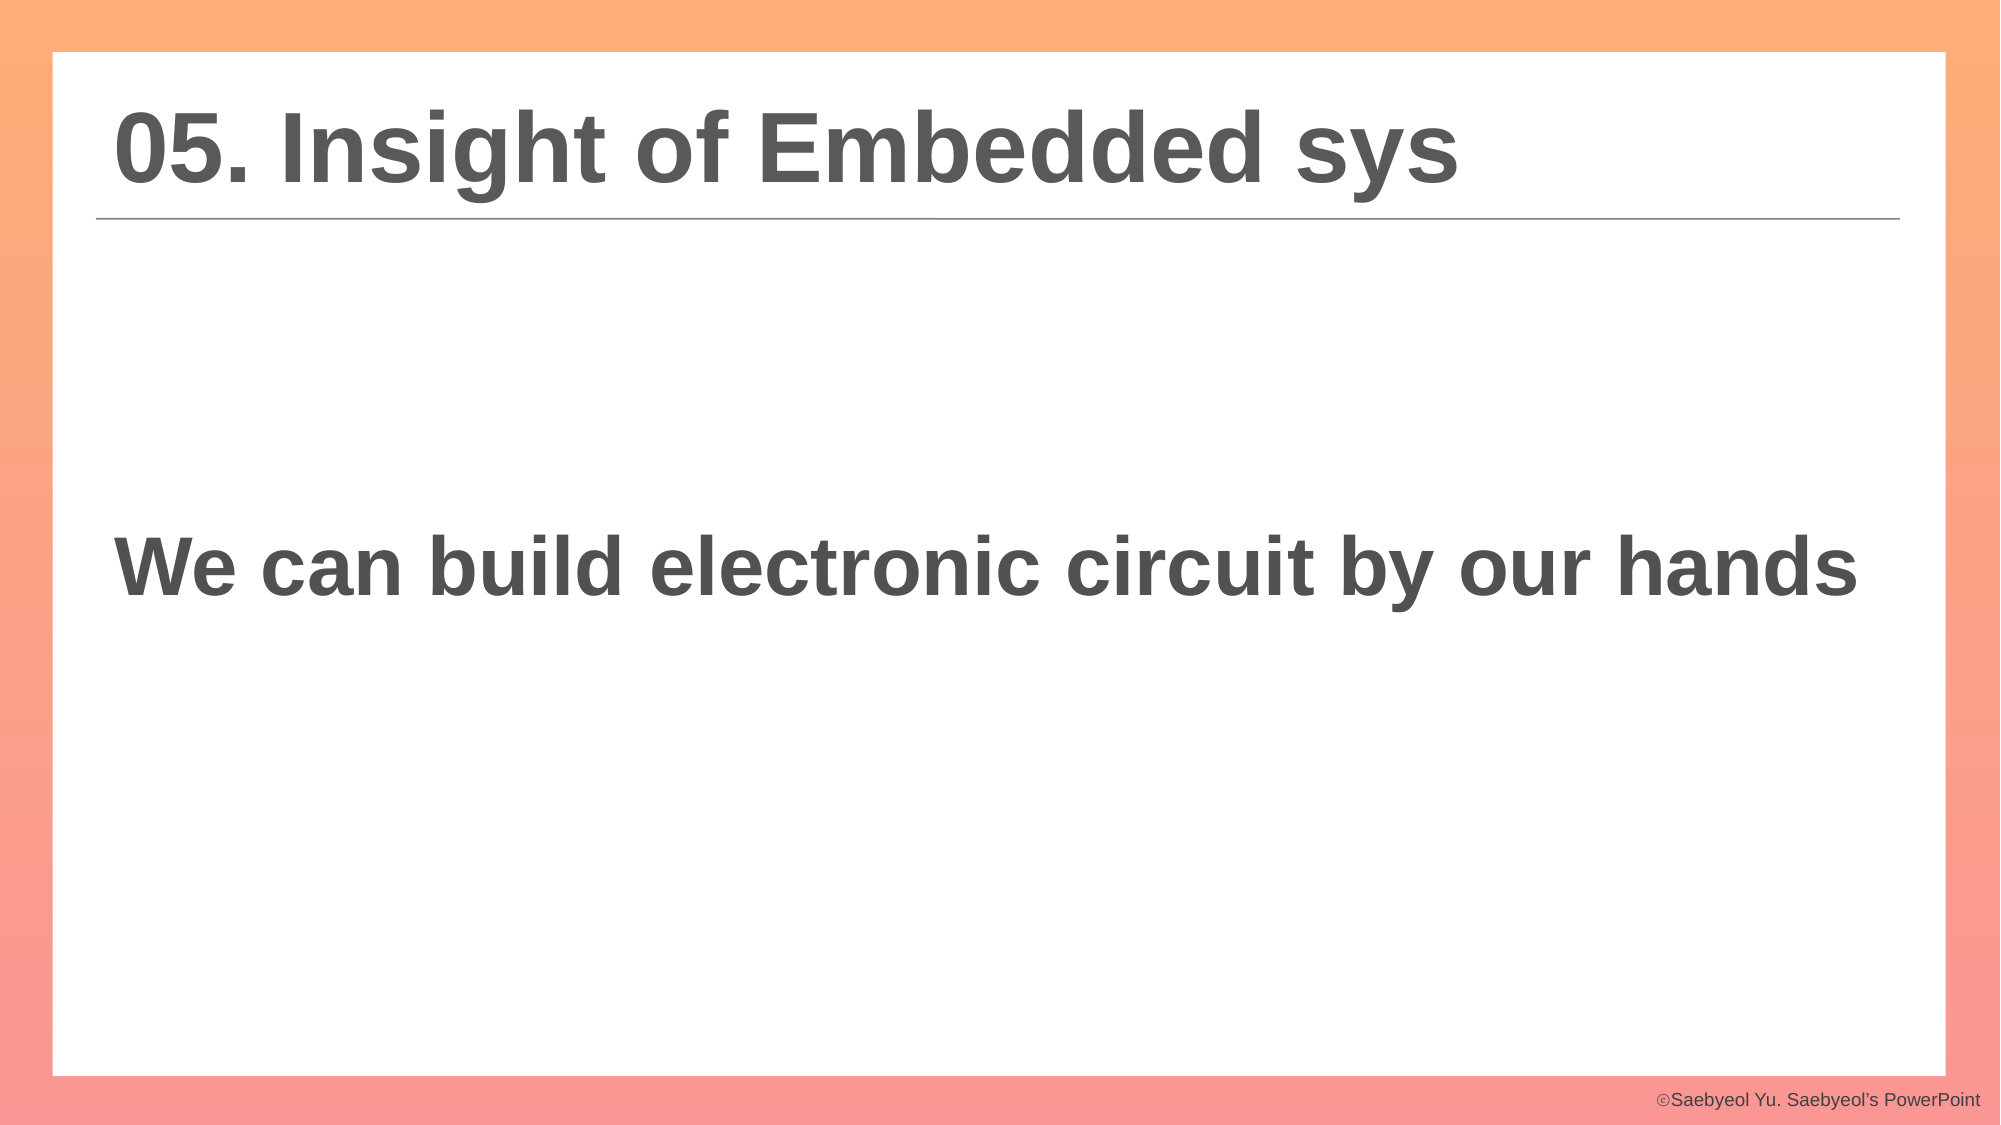

05. Insight of Embedded sys
We can build electronic circuit by our hands